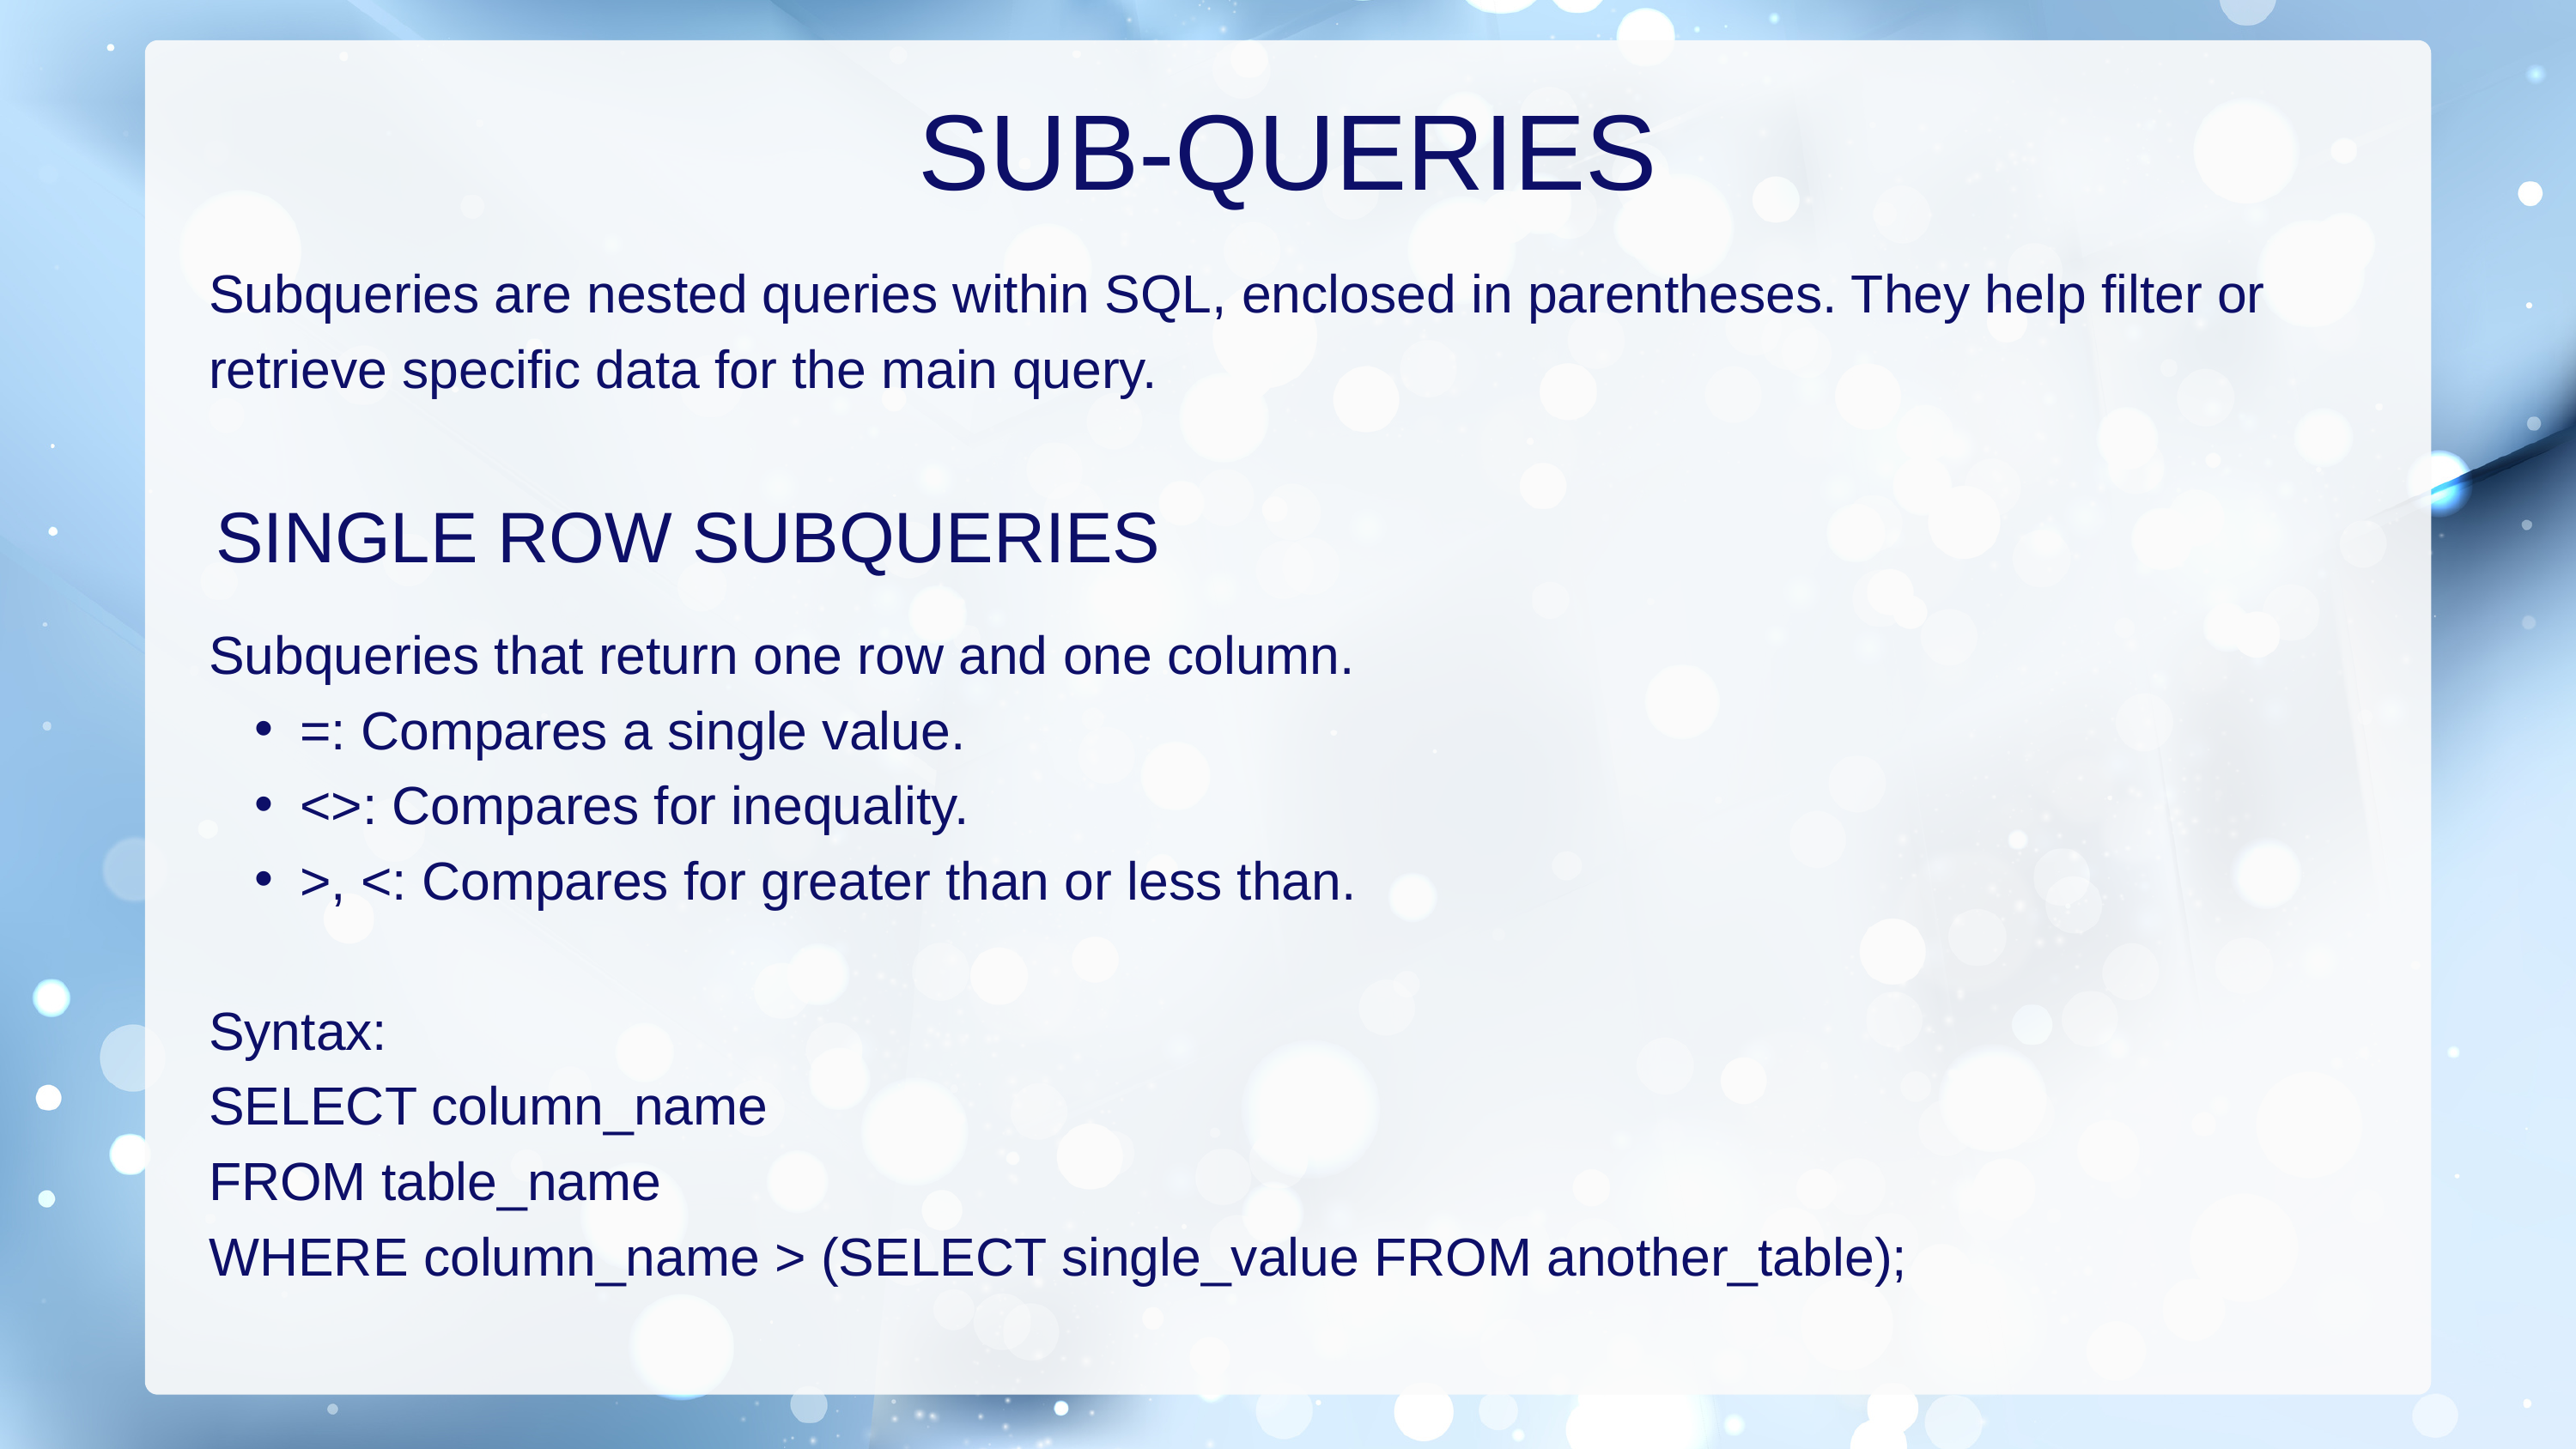

SUB-QUERIES
Subqueries are nested queries within SQL, enclosed in parentheses. They help filter or retrieve specific data for the main query.
SINGLE ROW SUBQUERIES
Subqueries that return one row and one column.
=: Compares a single value.
<>: Compares for inequality.
>, <: Compares for greater than or less than.

Syntax:
SELECT column_name
FROM table_name
WHERE column_name > (SELECT single_value FROM another_table);